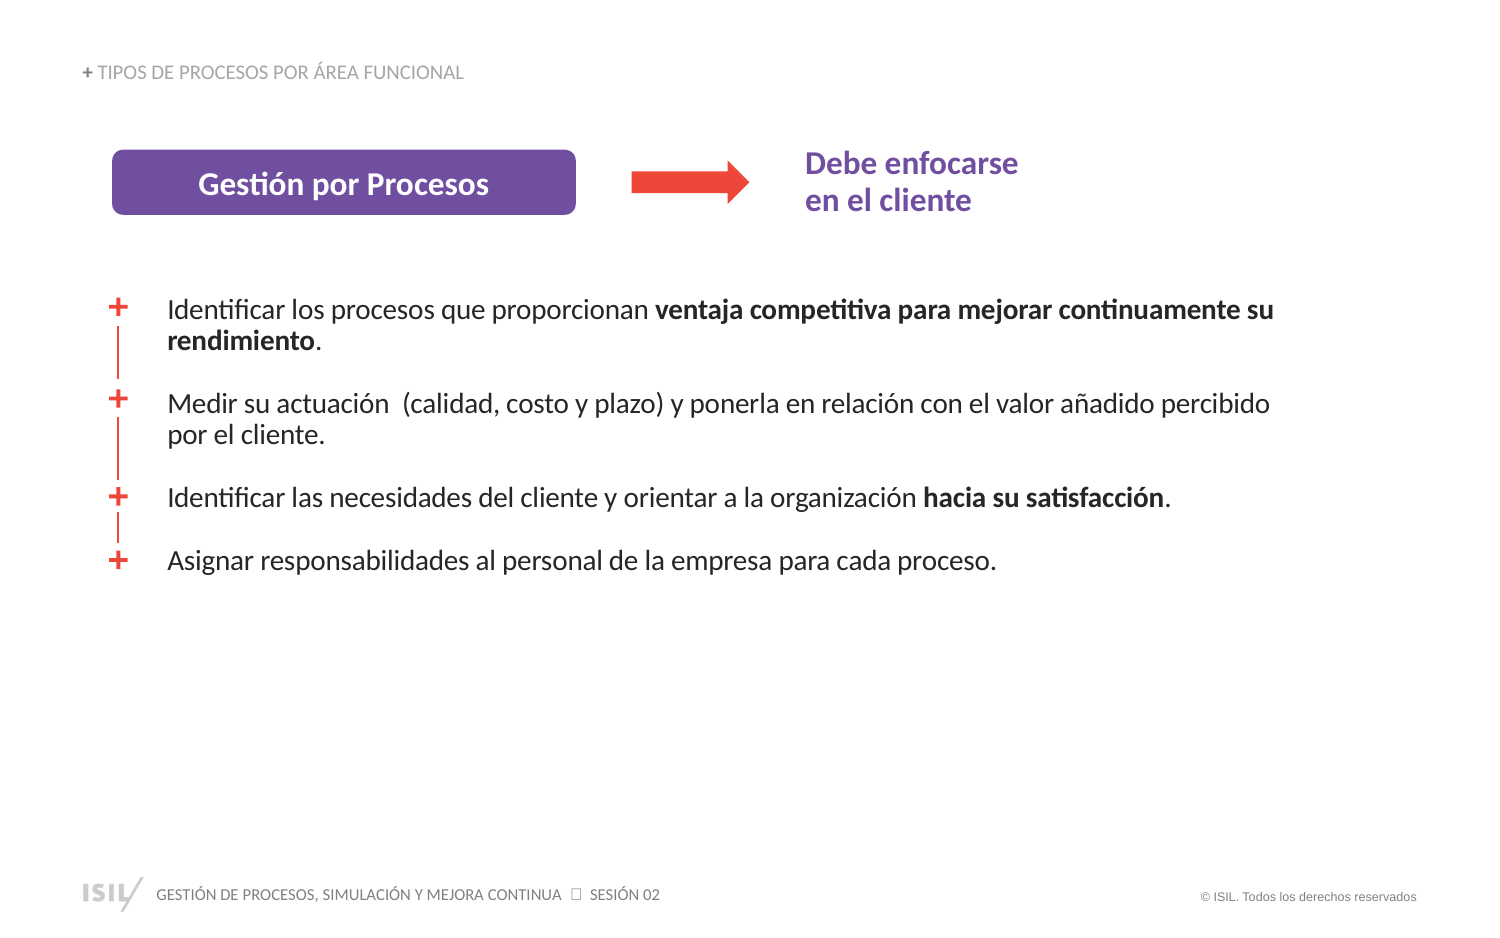

+ TIPOS DE PROCESOS POR ÁREA FUNCIONAL
Gestión por Procesos
Debe enfocarse
en el cliente

Identificar los procesos que proporcionan ventaja competitiva para mejorar continuamente su rendimiento.

Medir su actuación  (calidad, costo y plazo) y ponerla en relación con el valor añadido percibido por el cliente.

Identificar las necesidades del cliente y orientar a la organización hacia su satisfacción.

Asignar responsabilidades al personal de la empresa para cada proceso.